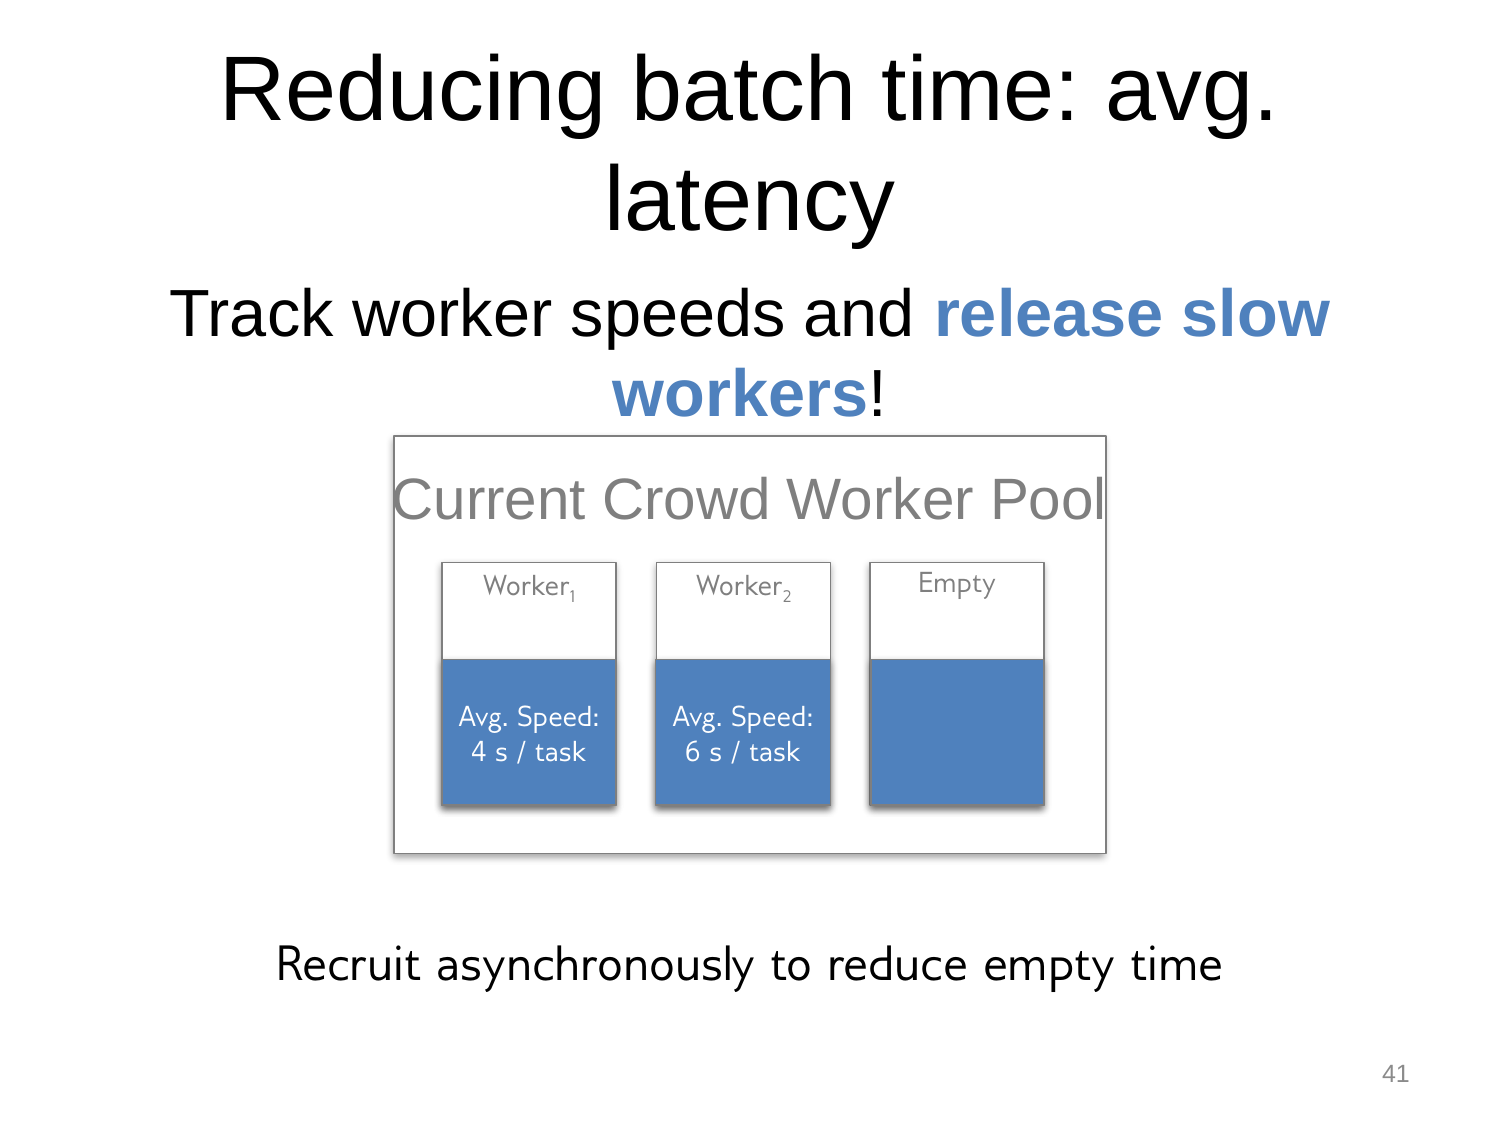

# Reducing batch time: avg. latency
Track worker speeds and release slow workers!

Current Crowd Worker Pool
Worker1
Worker2
Empty
Avg. Speed:
4 s / task

Avg. Speed:
6 s / task
Recruit asynchronously to reduce empty time
41